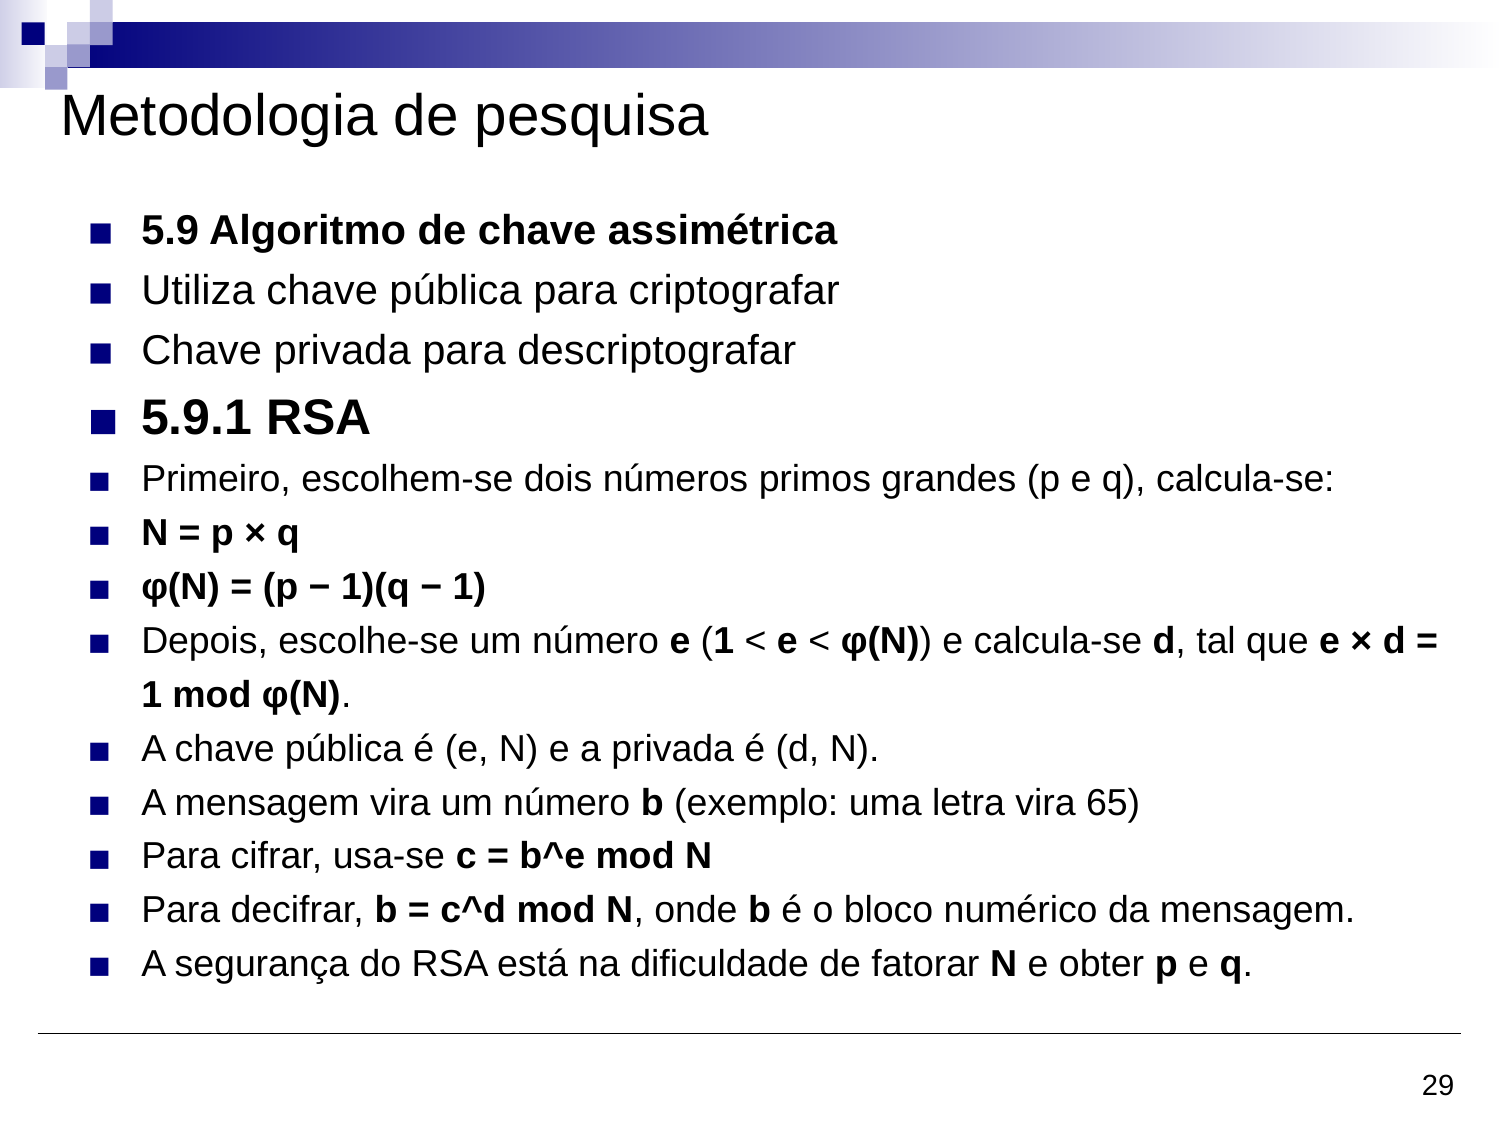

# Metodologia de pesquisa
5.9 Algoritmo de chave assimétrica
Utiliza chave pública para criptografar
Chave privada para descriptografar
5.9.1 RSA
Primeiro, escolhem-se dois números primos grandes (p e q), calcula-se:
N = p × q
φ(N) = (p − 1)(q − 1)
Depois, escolhe-se um número e (1 < e < φ(N)) e calcula-se d, tal que e × d = 1 mod φ(N).
A chave pública é (e, N) e a privada é (d, N).
A mensagem vira um número b (exemplo: uma letra vira 65)
Para cifrar, usa-se c = b^e mod N
Para decifrar, b = c^d mod N, onde b é o bloco numérico da mensagem.
A segurança do RSA está na dificuldade de fatorar N e obter p e q.